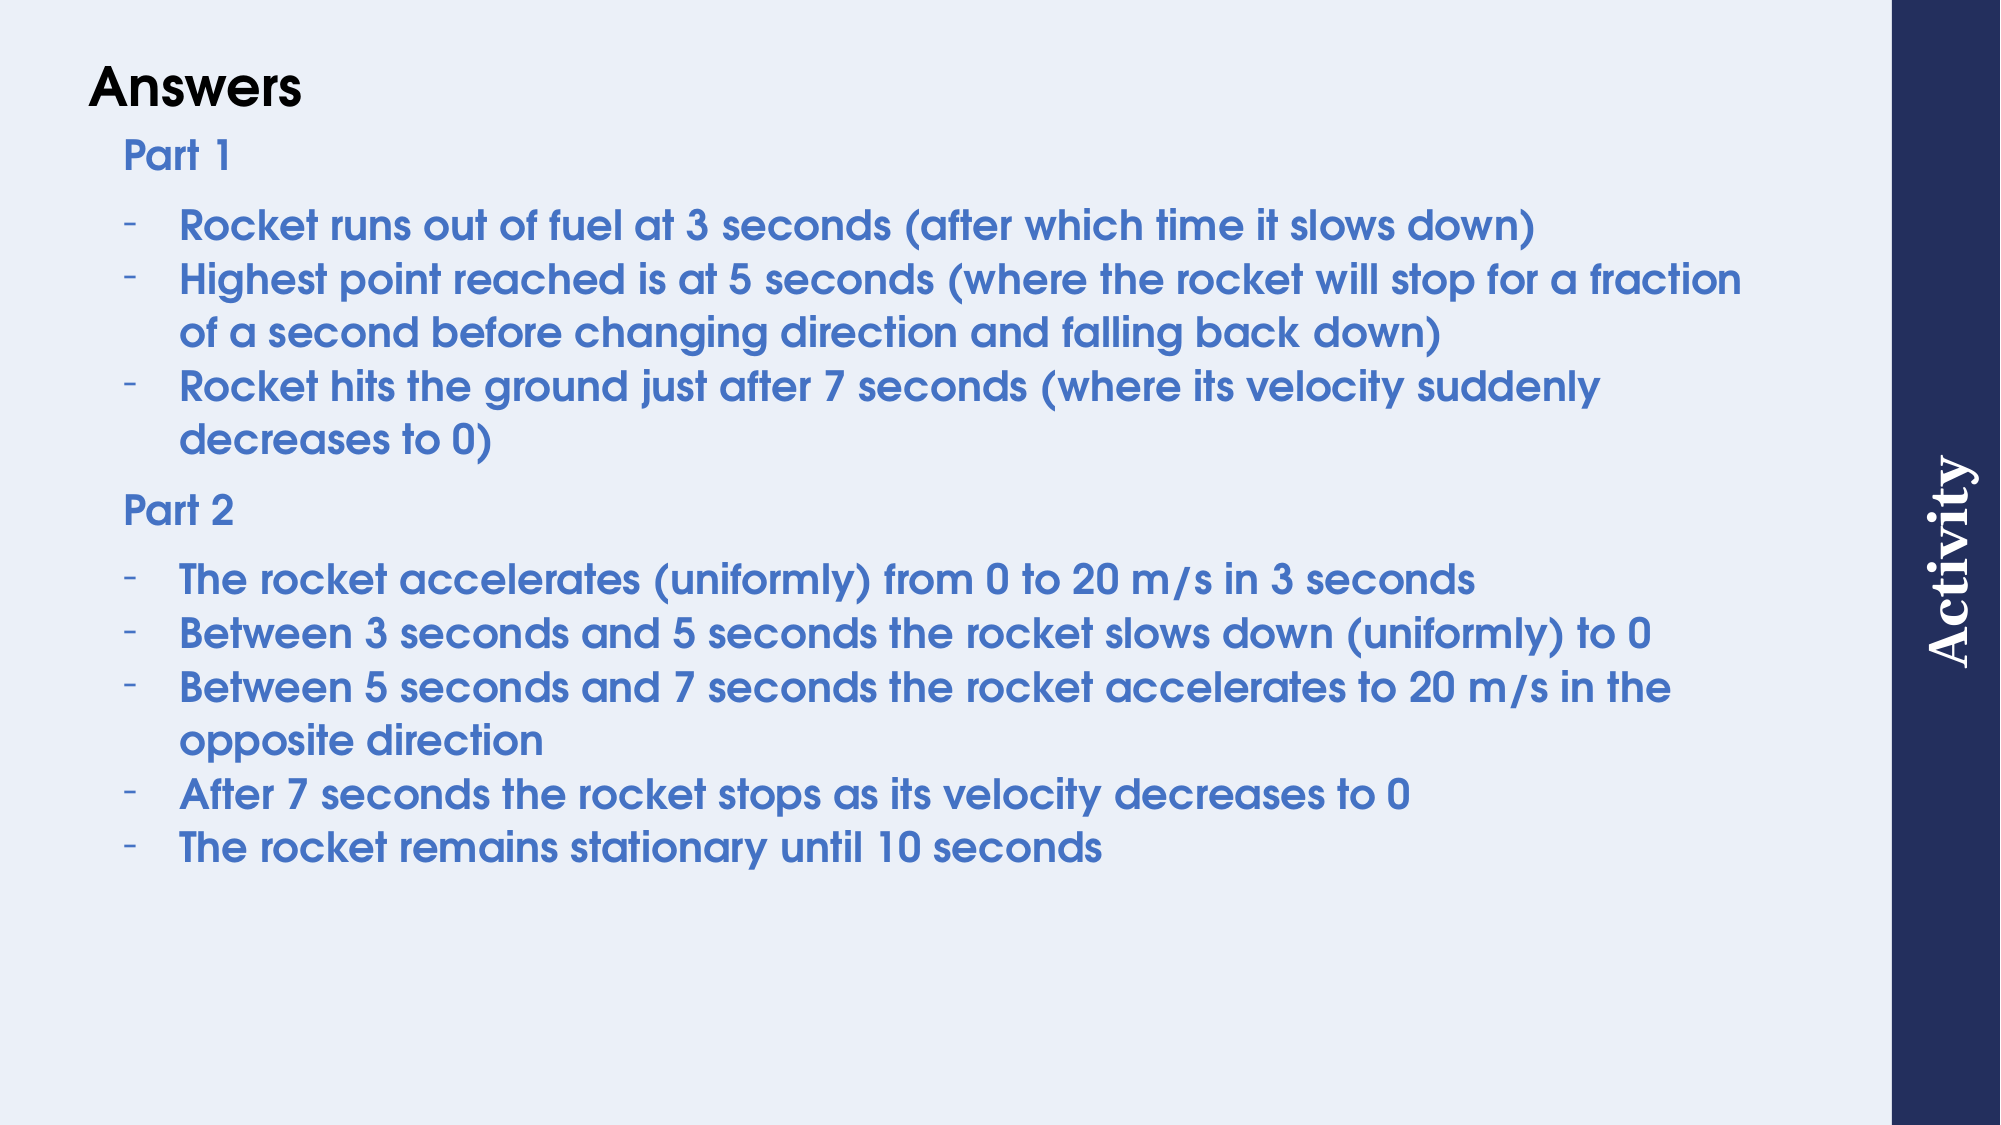

# Answers
Part 1
Rocket runs out of fuel at 3 seconds (after which time it slows down)
Highest point reached is at 5 seconds (where the rocket will stop for a fraction of a second before changing direction and falling back down)
Rocket hits the ground just after 7 seconds (where its velocity suddenly decreases to 0)
Part 2
The rocket accelerates (uniformly) from 0 to 20 m/s in 3 seconds
Between 3 seconds and 5 seconds the rocket slows down (uniformly) to 0
Between 5 seconds and 7 seconds the rocket accelerates to 20 m/s in the opposite direction
After 7 seconds the rocket stops as its velocity decreases to 0
The rocket remains stationary until 10 seconds